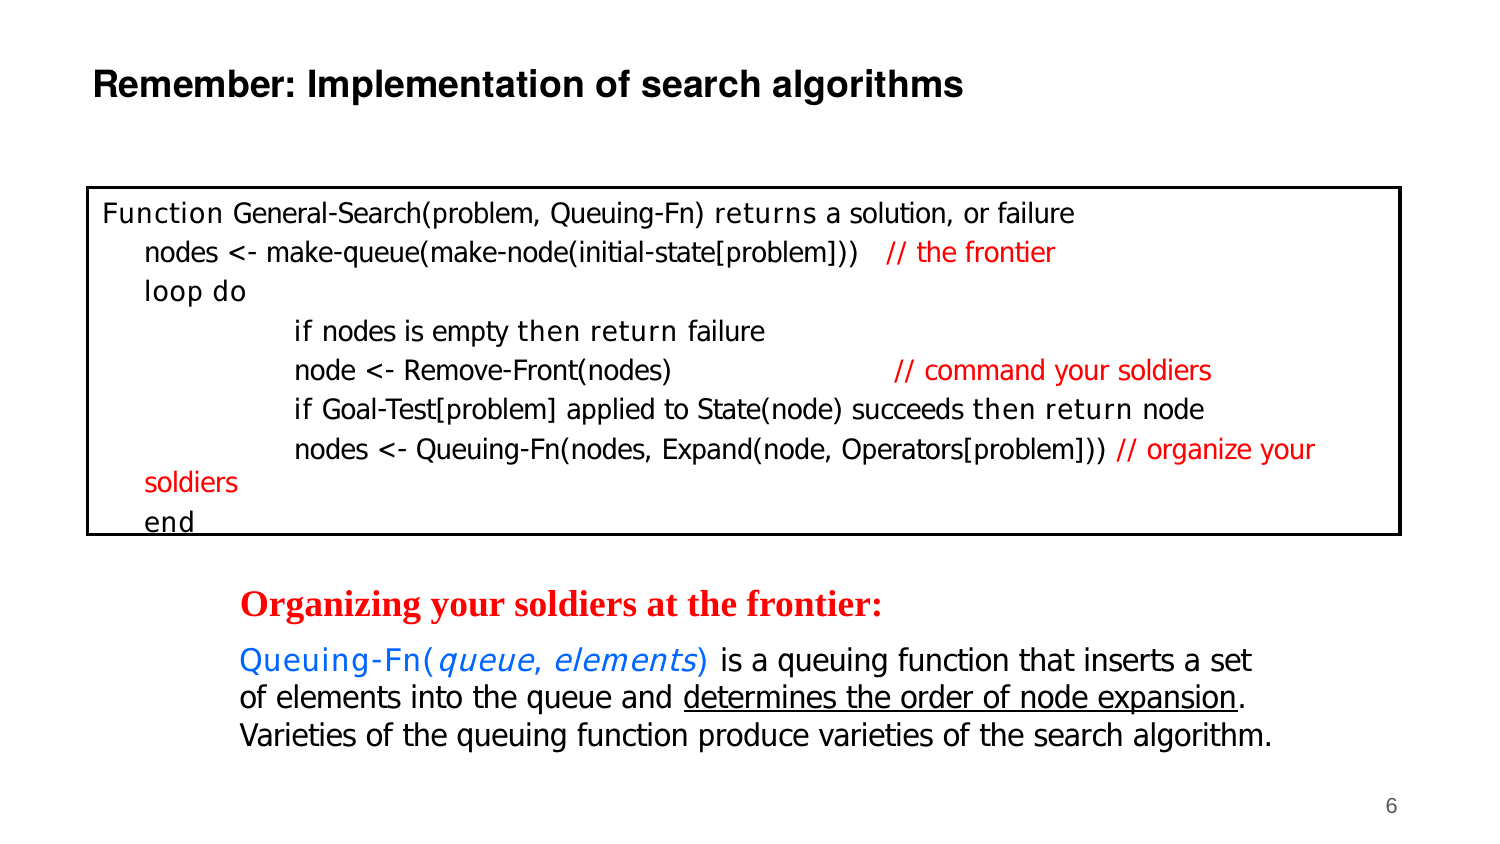

# Remember: Implementation of search algorithms
Function General-Search(problem, Queuing-Fn) returns a solution, or failure
	nodes <- make-queue(make-node(initial-state[problem]))   // the frontier
	loop do
		if nodes is empty then return failure
		node <- Remove-Front(nodes)		// command your soldiers
		if Goal-Test[problem] applied to State(node) succeeds then return node
		nodes <- Queuing-Fn(nodes, Expand(node, Operators[problem])) // organize your soldiers
	end
Organizing your soldiers at the frontier:
Queuing-Fn(queue, elements) is a queuing function that inserts a set of elements into the queue and determines the order of node expansion.  Varieties of the queuing function produce varieties of the search algorithm.

6